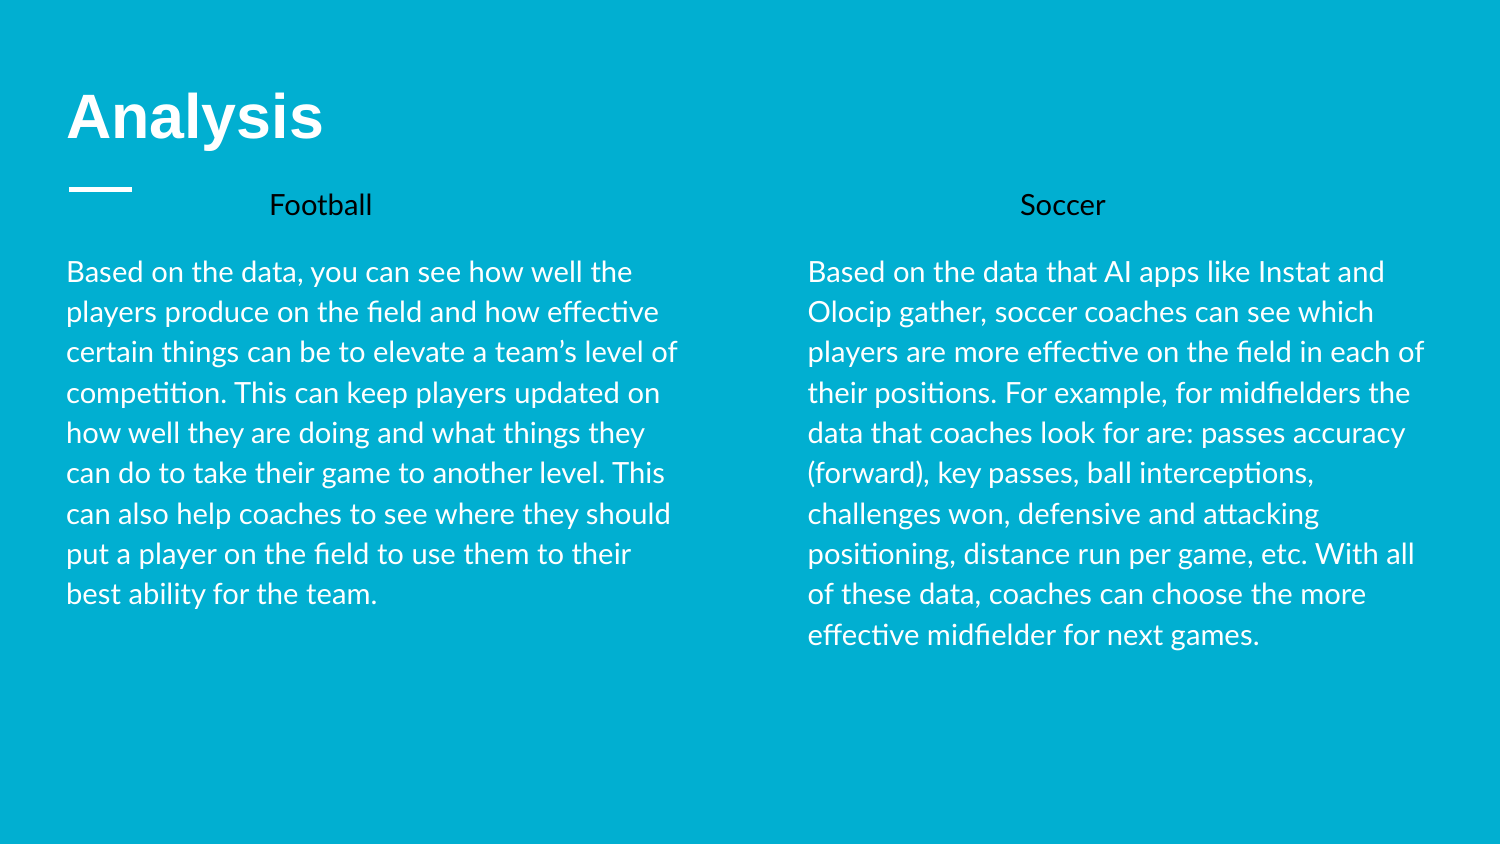

# Analysis
Football
Soccer
Based on the data, you can see how well the players produce on the field and how effective certain things can be to elevate a team’s level of competition. This can keep players updated on how well they are doing and what things they can do to take their game to another level. This can also help coaches to see where they should put a player on the field to use them to their best ability for the team.
Based on the data that AI apps like Instat and Olocip gather, soccer coaches can see which players are more effective on the field in each of their positions. For example, for midfielders the data that coaches look for are: passes accuracy (forward), key passes, ball interceptions, challenges won, defensive and attacking positioning, distance run per game, etc. With all of these data, coaches can choose the more effective midfielder for next games.